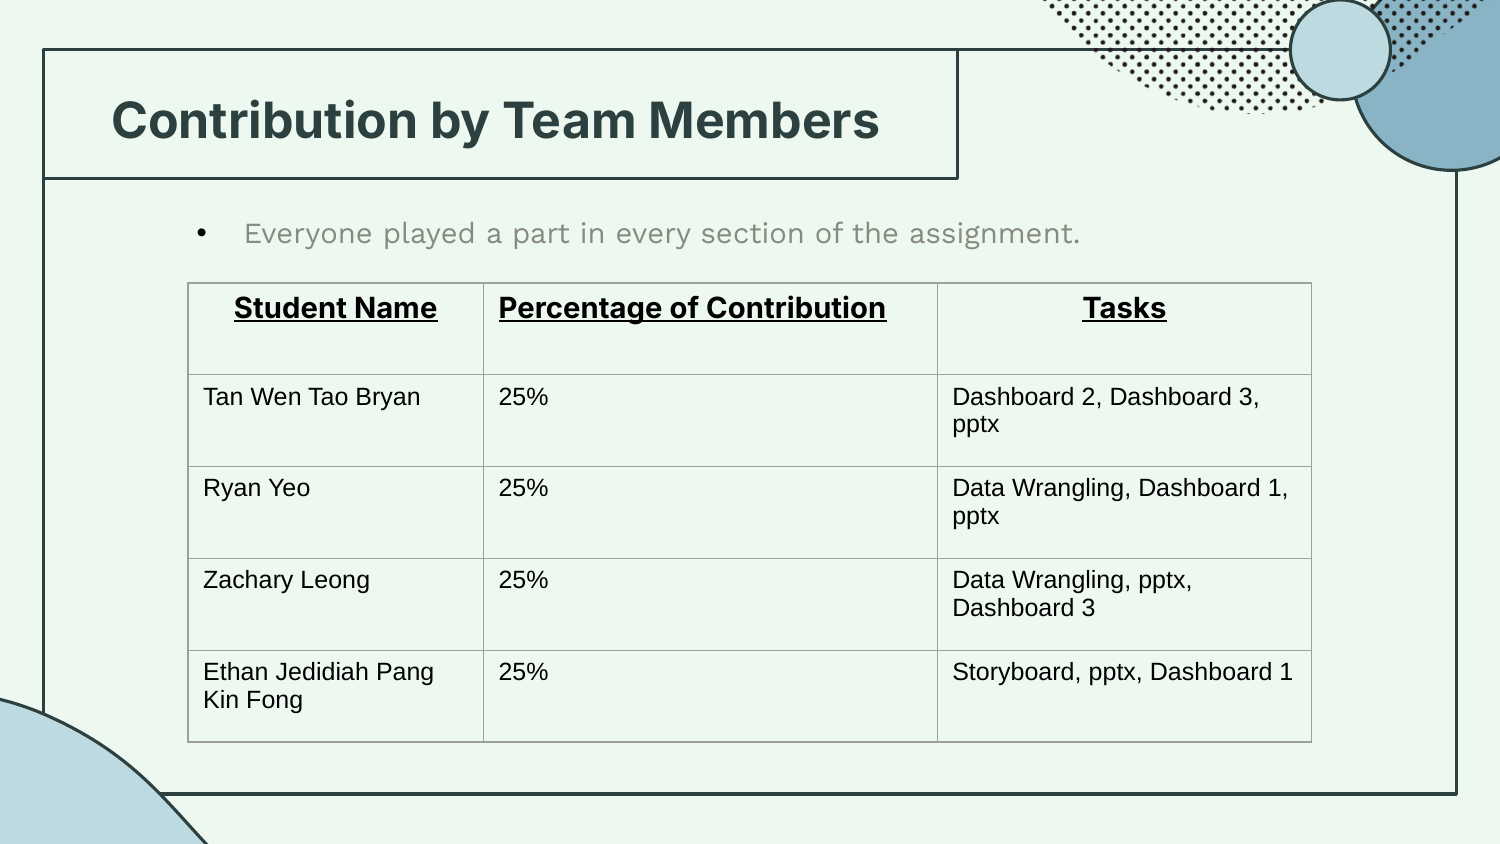

# Contribution by Team Members
Everyone played a part in every section of the assignment.
| Student Name | Percentage of Contribution | Tasks |
| --- | --- | --- |
| Tan Wen Tao Bryan | 25% | Dashboard 2, Dashboard 3, pptx |
| Ryan Yeo | 25% | Data Wrangling, Dashboard 1, pptx |
| Zachary Leong | 25% | Data Wrangling, pptx, Dashboard 3 |
| Ethan Jedidiah Pang Kin Fong | 25% | Storyboard, pptx, Dashboard 1 |